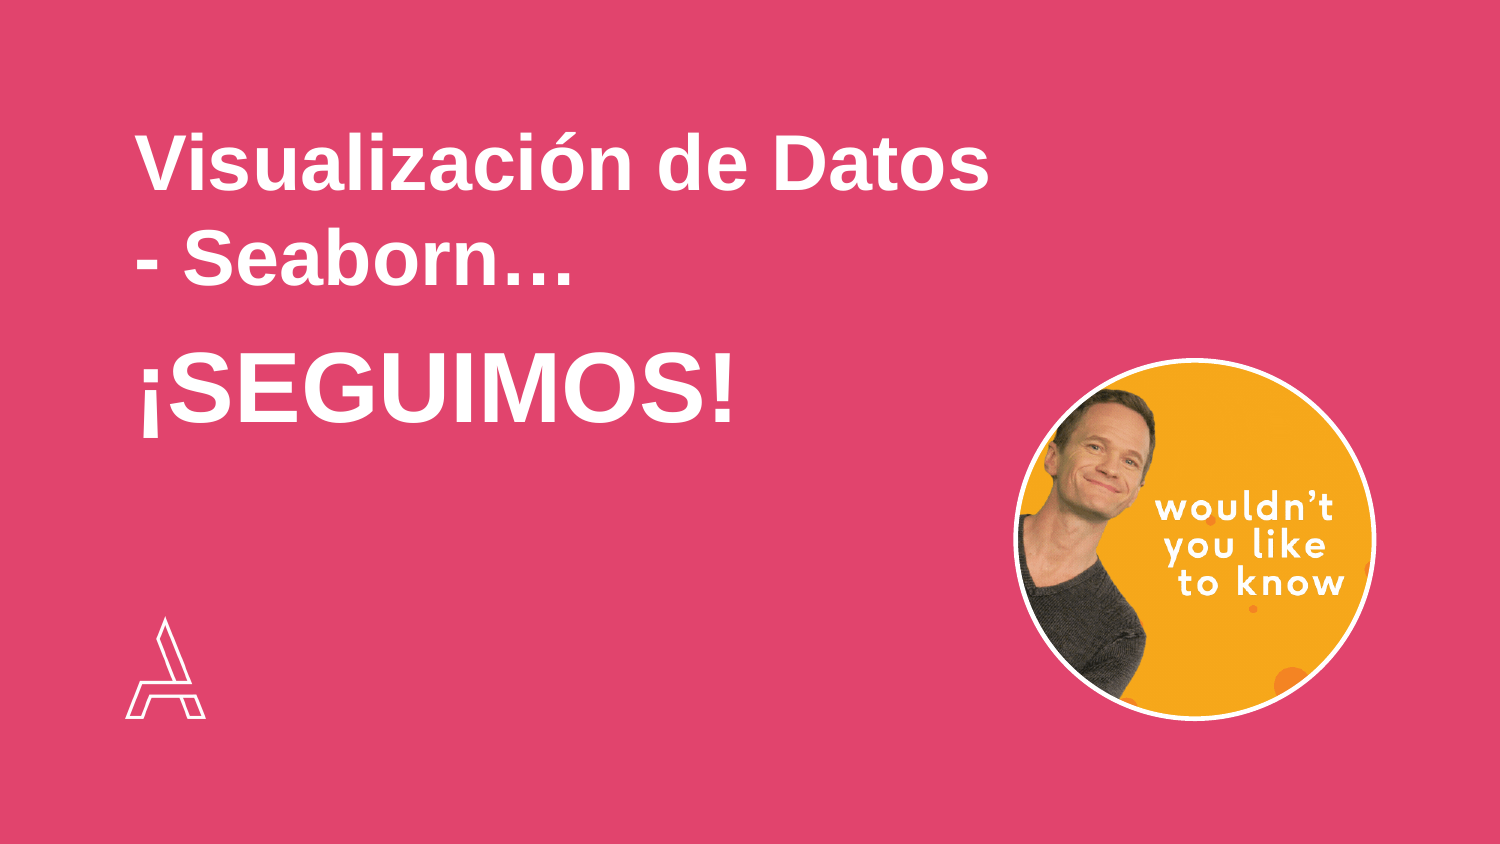

# Visualización de Datos - Seaborn…
¡SEGUIMOS!